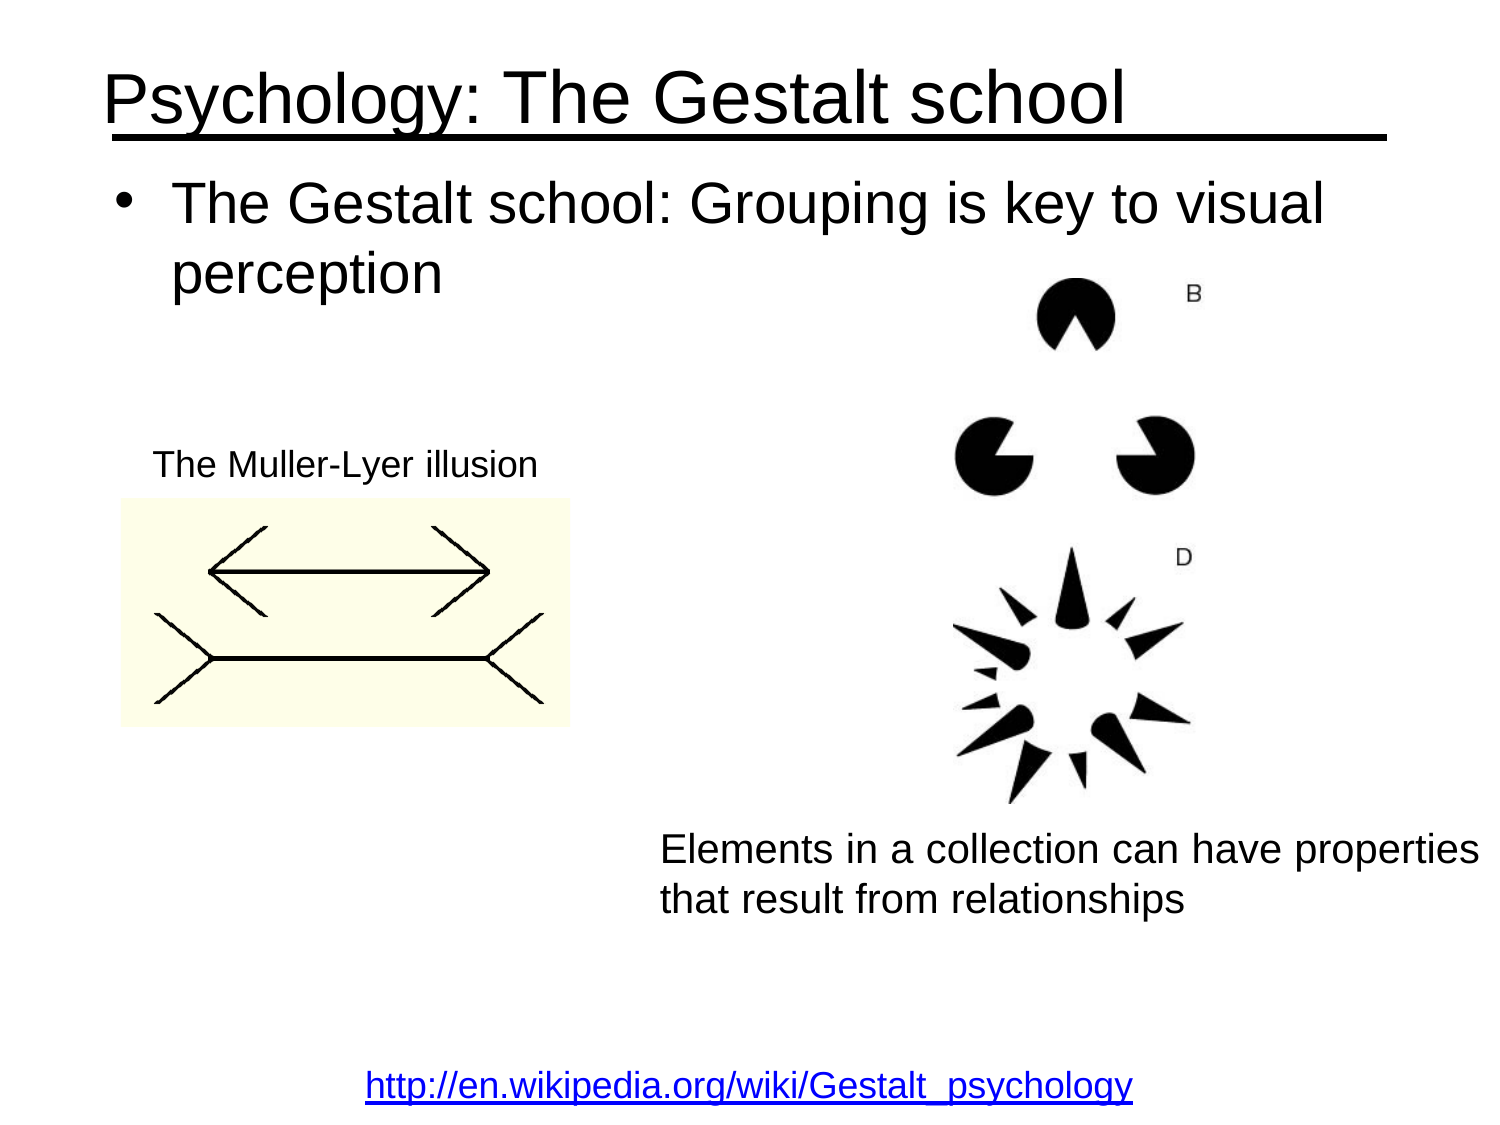

Psychology: The Gestalt school
The Gestalt school: Grouping is key to visual perception

The Muller-Lyer illusion

Elements in a collection can have properties that result from relationships
http://en.wikipedia.org/wiki/Gestalt_psychology